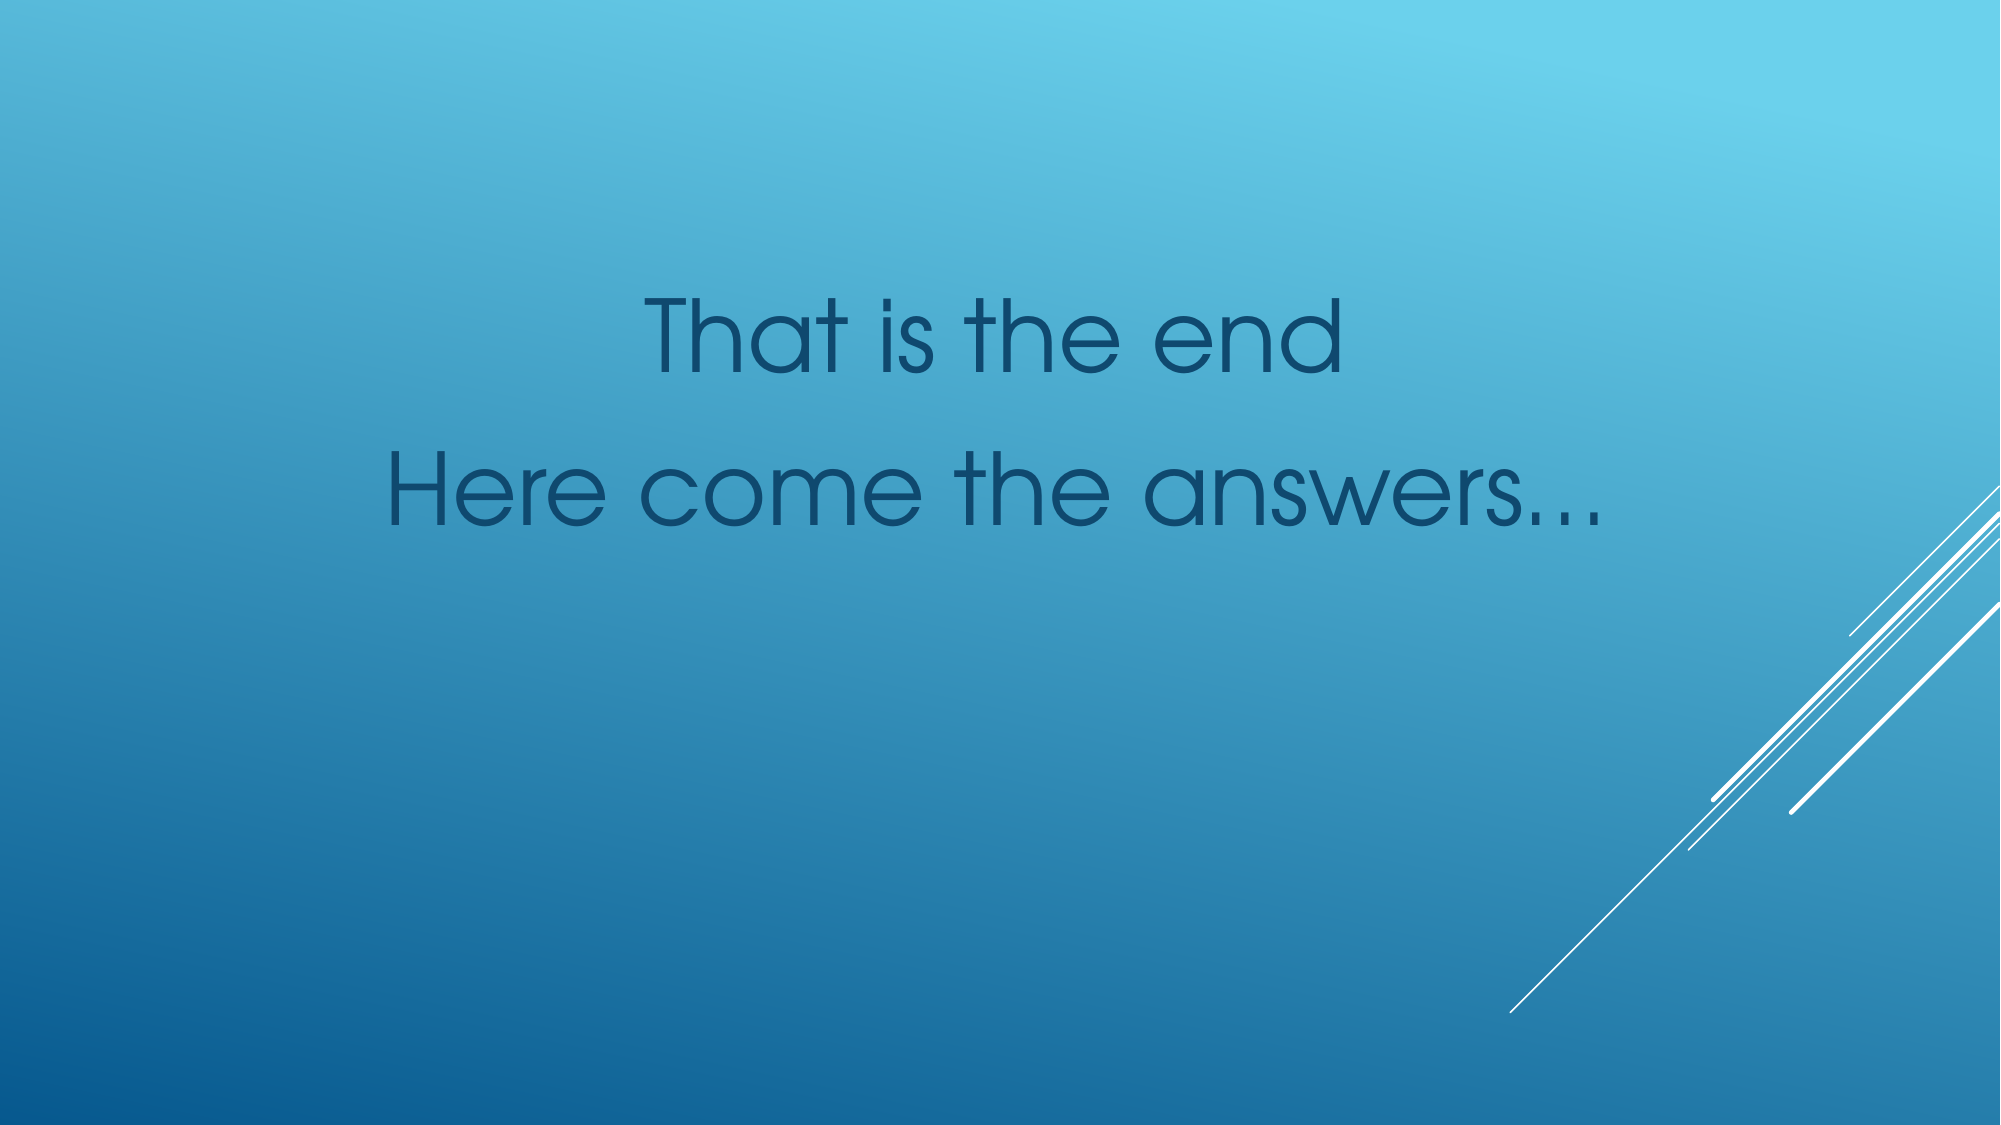

That is the end
Here come the answers…